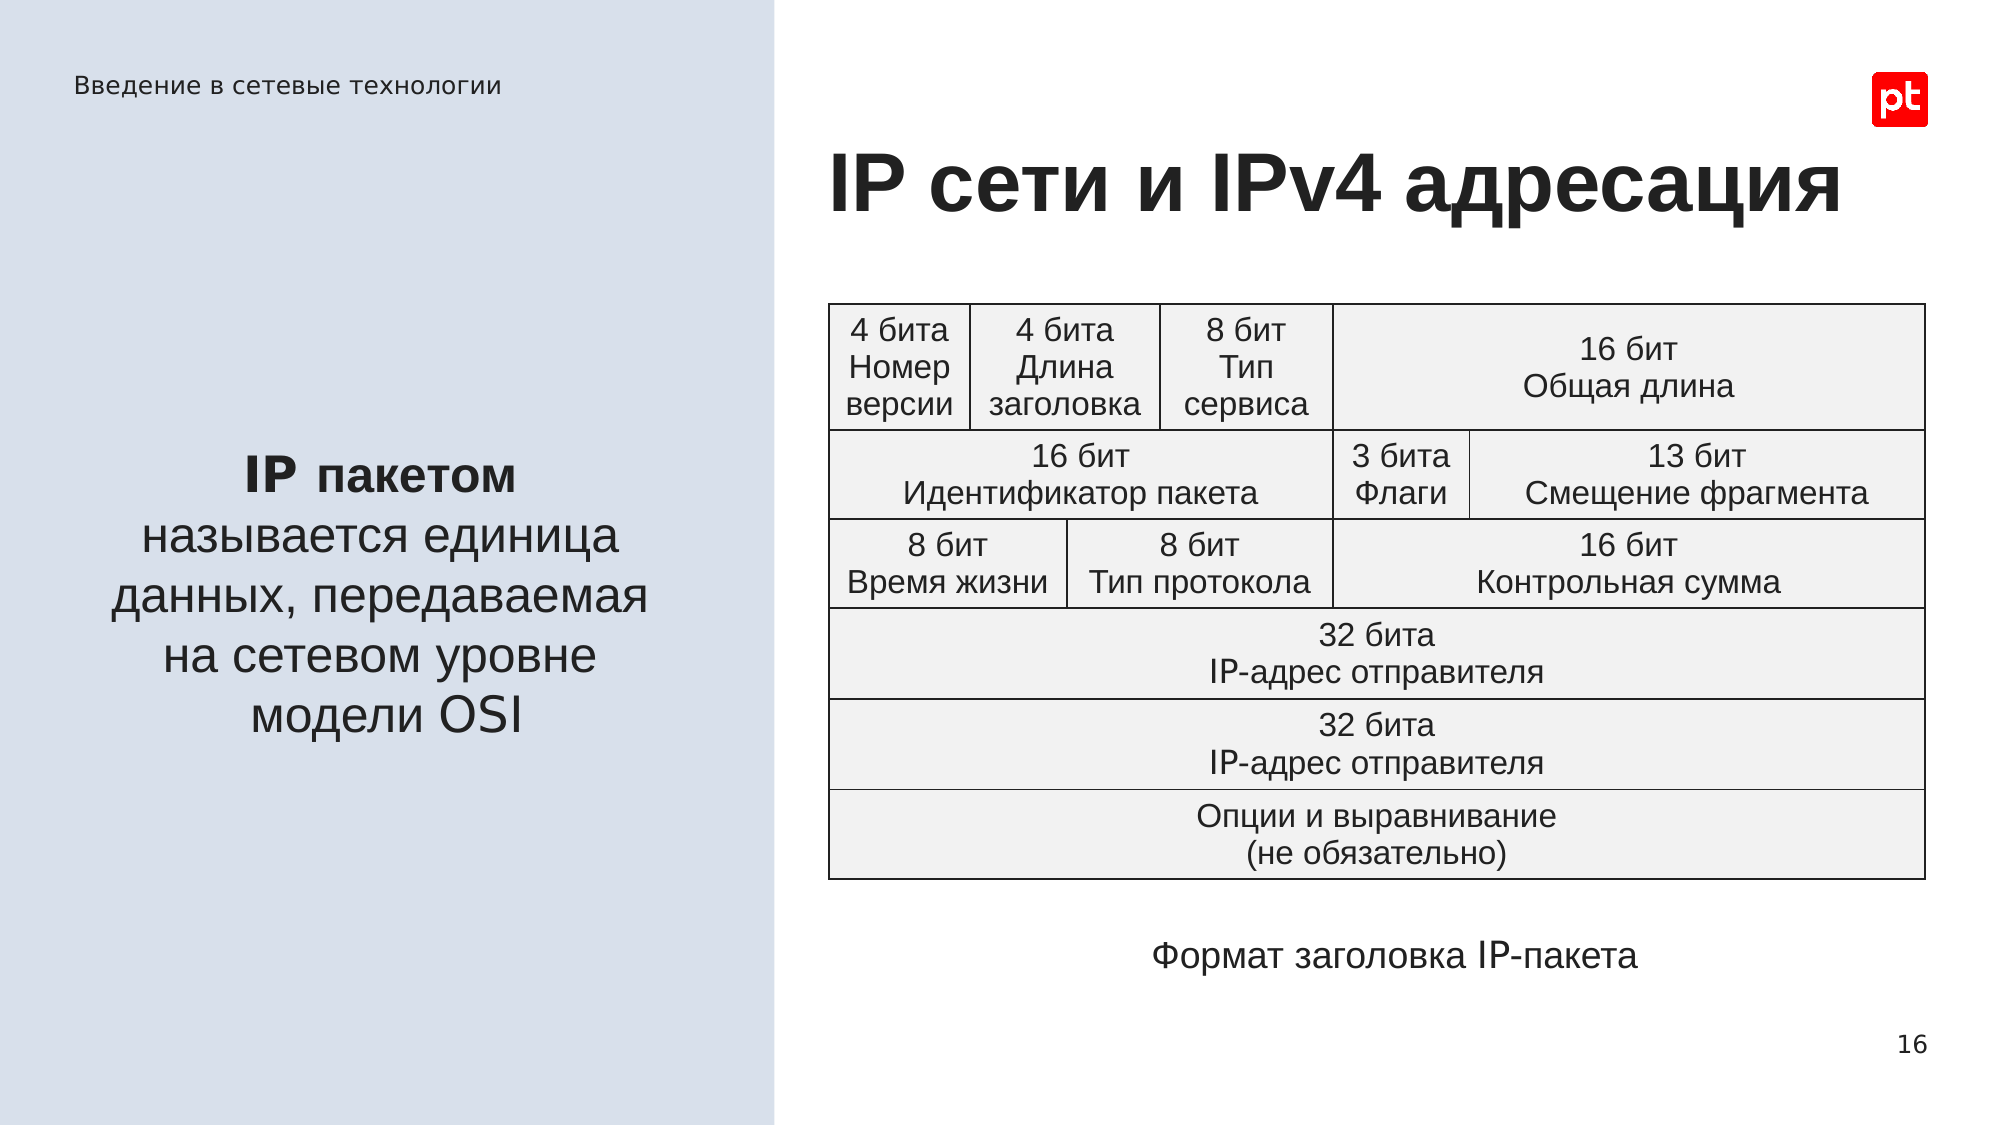

IP пакетом
называется единица
данных, передаваемая
на сетевом уровне
модели OSI
Введение в сетевые технологии
# IP сети и IPv4 адресация
| 4 бита Номер версии | 4 бита Длина заголовка |  | 8 бит Тип сервиса | 16 бит Общая длина |  |
| --- | --- | --- | --- | --- | --- |
| 16 бит Идентификатор пакета |  |  |  | 3 бита Флаги | 13 бит Смещение фрагмента |
| 8 бит Время жизни |  | 8 бит Тип протокола |  | 16 бит Контрольная сумма |  |
| 32 бита IP-адрес отправителя |  |  |  |  |  |
| 32 бита IP-адрес отправителя |  |  |  |  |  |
| Опции и выравнивание (не обязательно) |  |  |  |  |  |
Формат заголовка IP-пакета
16